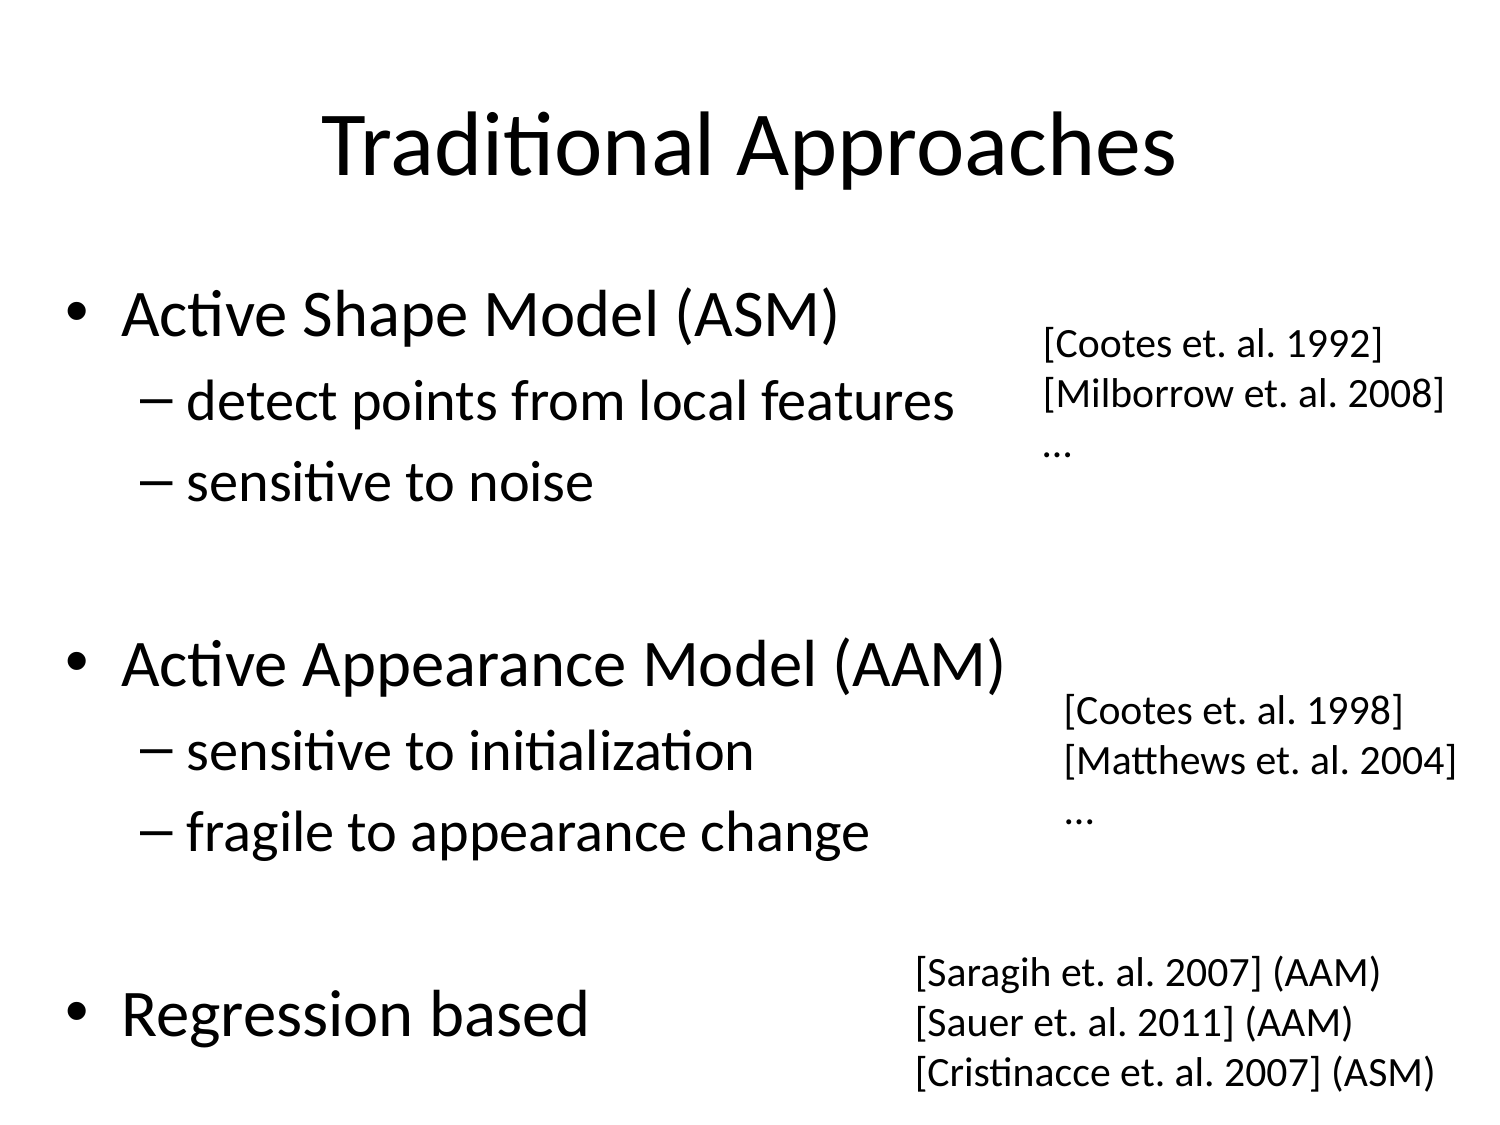

# Traditional Approaches
Active Shape Model (ASM)
detect points from local features
sensitive to noise

Active Appearance Model (AAM)
sensitive to initialization
fragile to appearance change

Regression based

[Cootes et. al. 1992]
[Milborrow et. al. 2008]
…
[Cootes et. al. 1998]
[Matthews et. al. 2004]
...
[Saragih et. al. 2007] (AAM)
[Sauer et. al. 2011] (AAM)
[Cristinacce et. al. 2007] (ASM)